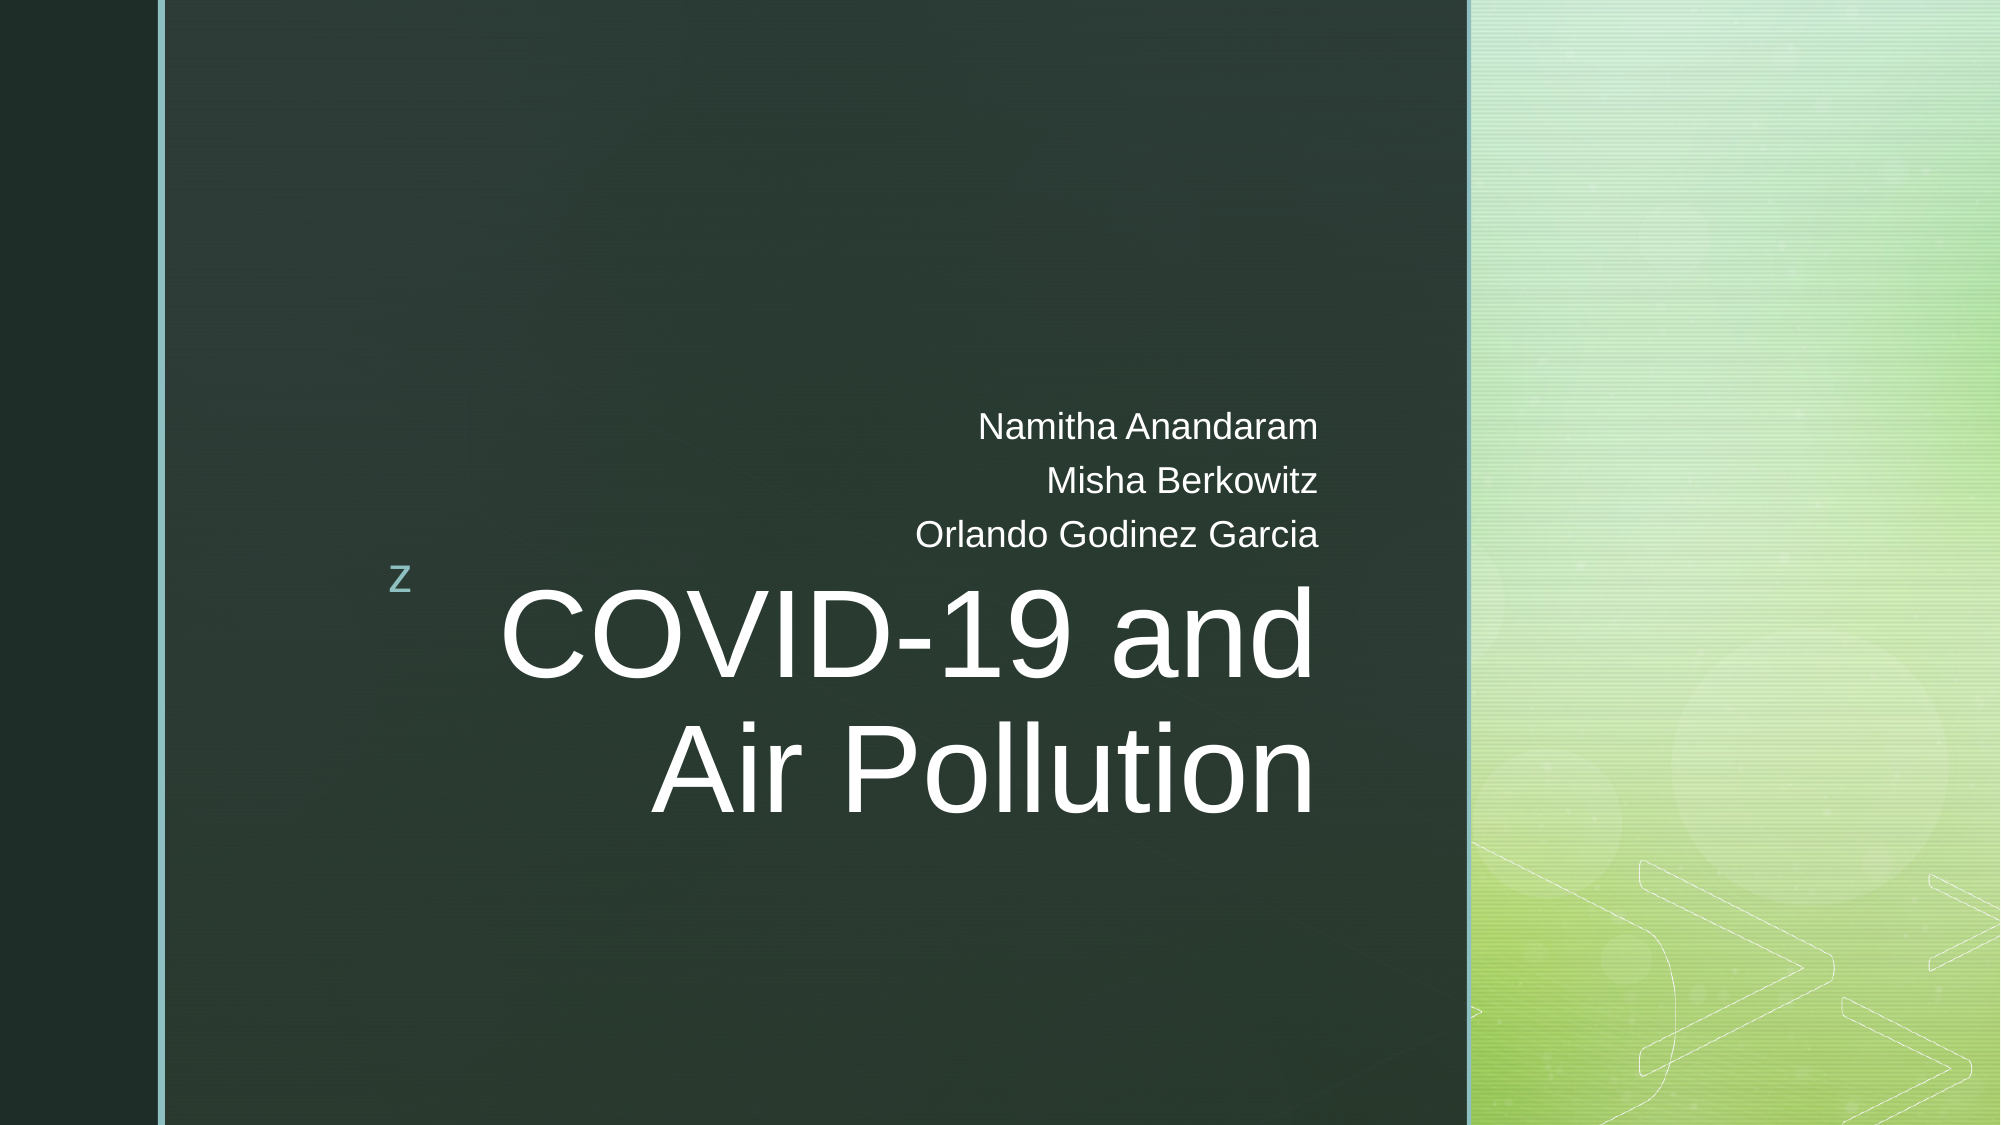

Namitha Anandaram
Misha Berkowitz
Orlando Godinez Garcia
# COVID-19 and Air Pollution